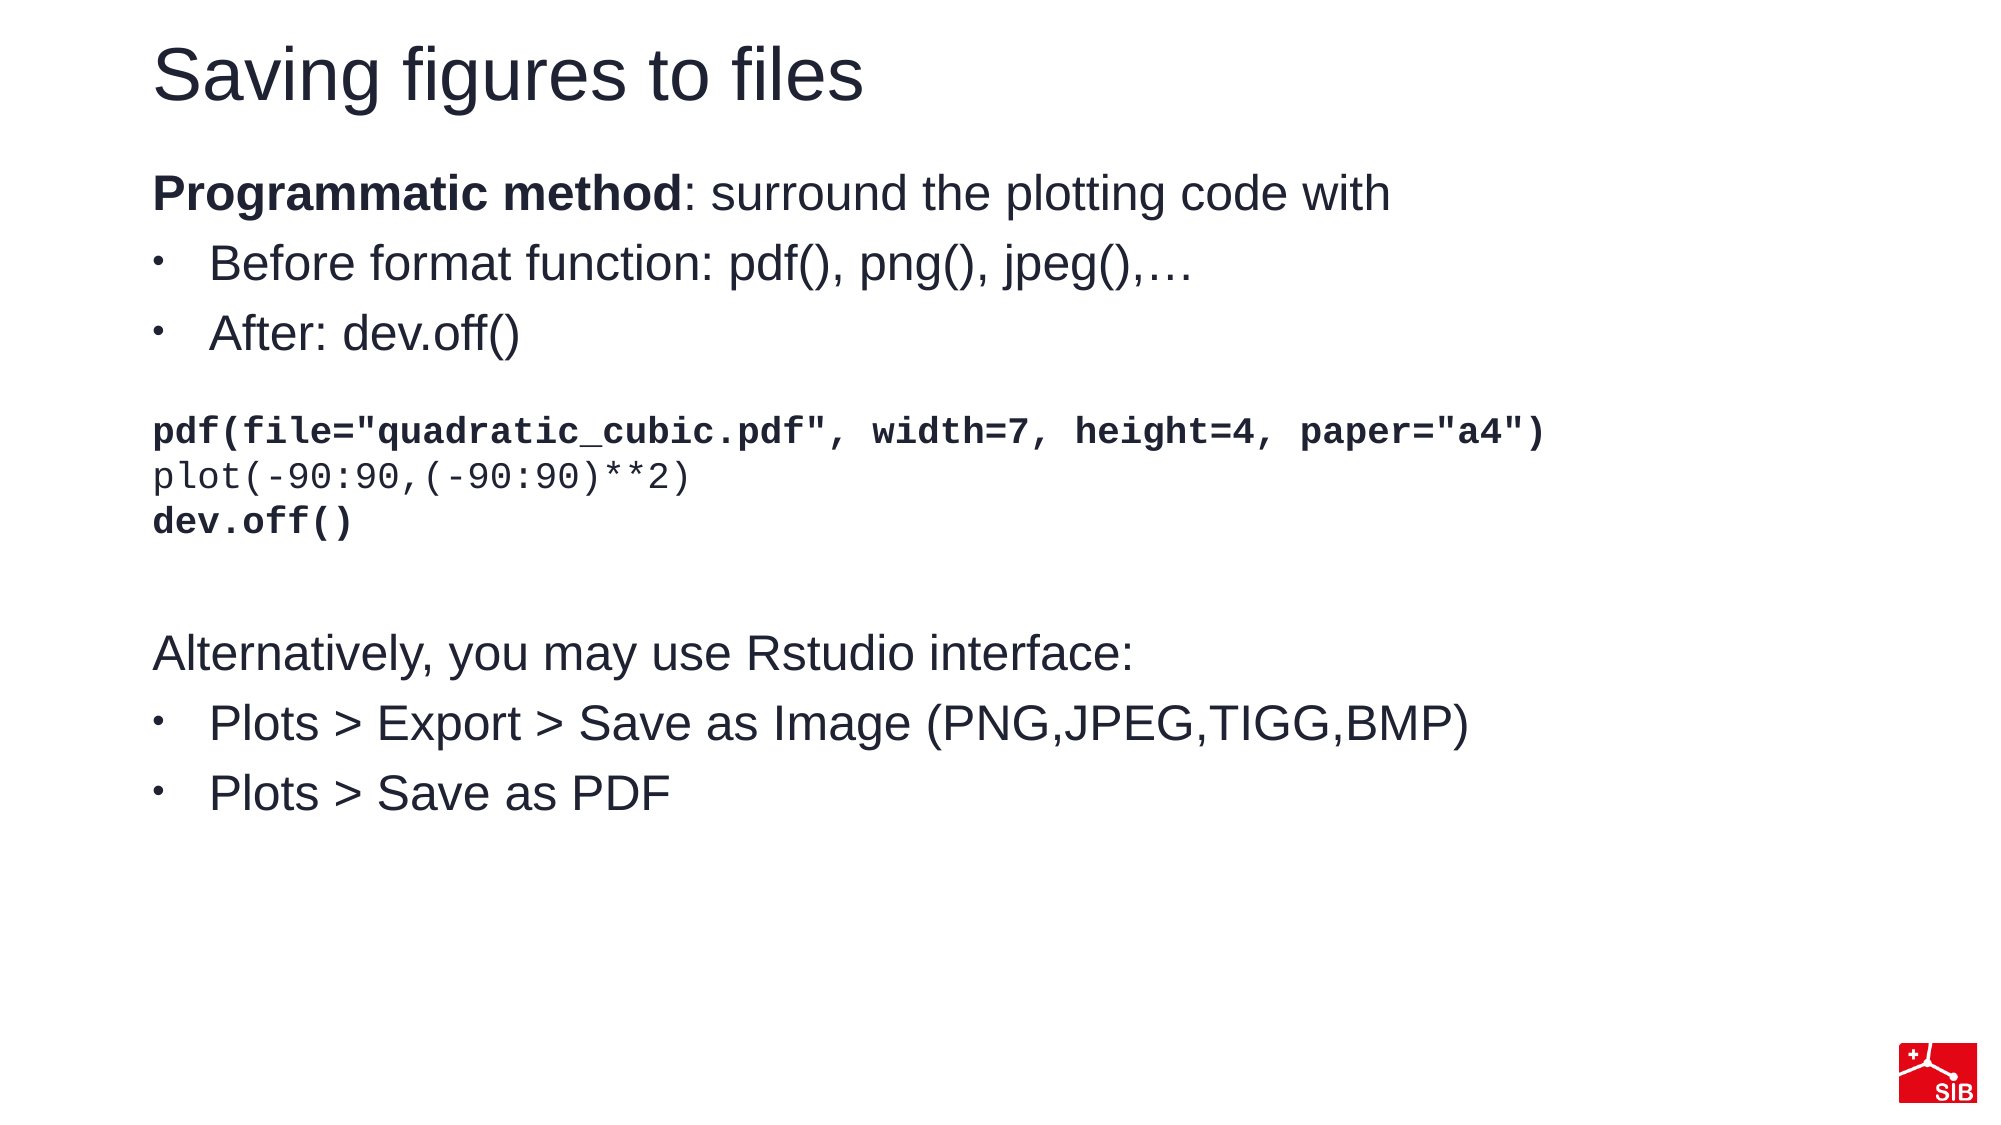

# Saving figures to files
Programmatic method: surround the plotting code with
Before format function: pdf(), png(), jpeg(),…
After: dev.off()

pdf(file="quadratic_cubic.pdf", width=7, height=4, paper="a4")
plot(-90:90,(-90:90)**2)
dev.off()

Alternatively, you may use Rstudio interface:
Plots > Export > Save as Image (PNG,JPEG,TIGG,BMP)
Plots > Save as PDF